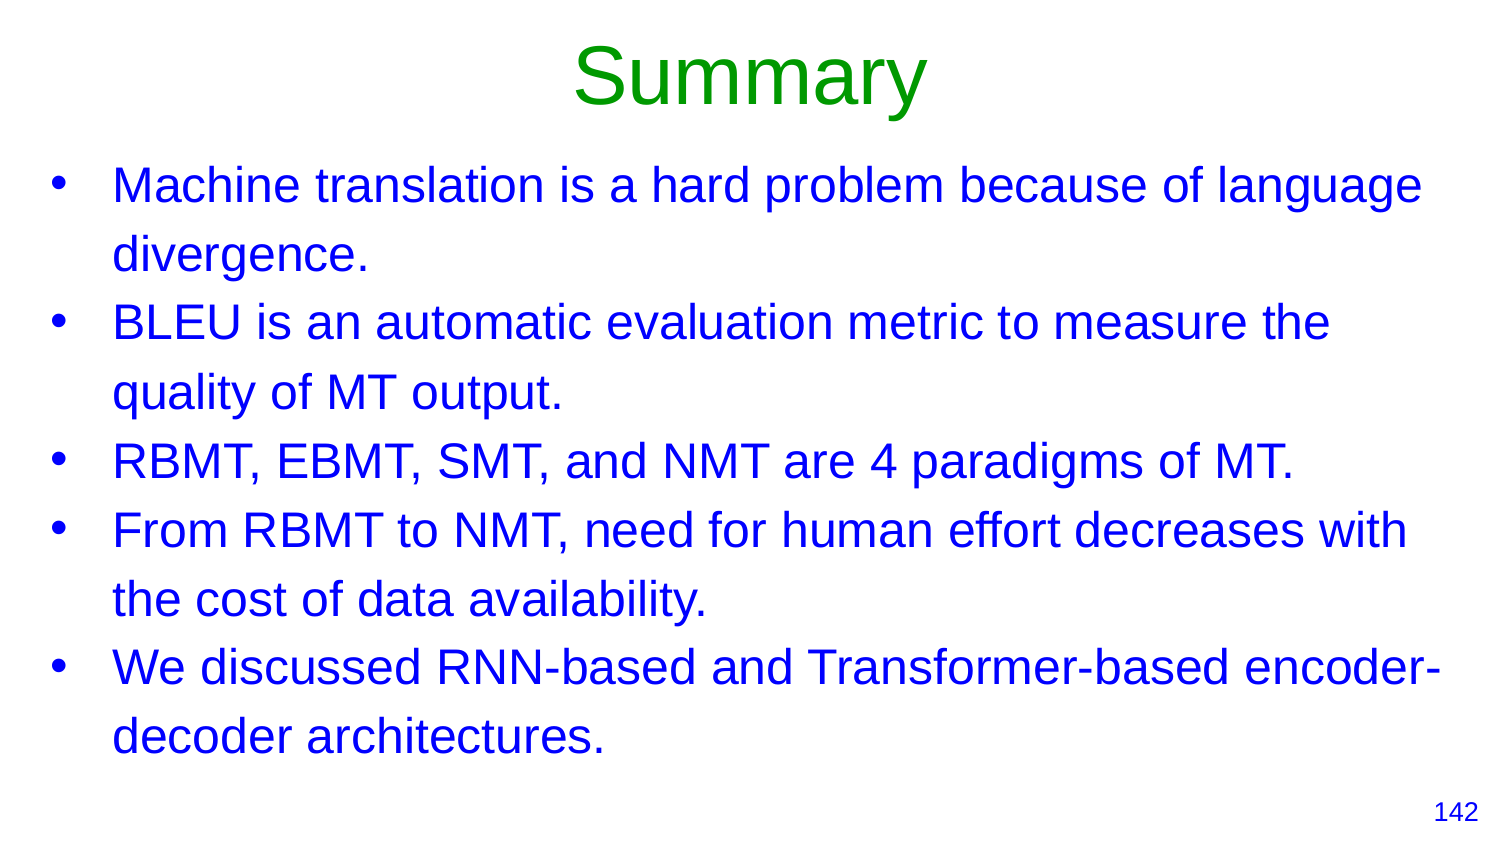

# Summary
Machine translation is a hard problem because of language divergence.
BLEU is an automatic evaluation metric to measure the quality of MT output.
RBMT, EBMT, SMT, and NMT are 4 paradigms of MT.
From RBMT to NMT, need for human effort decreases with the cost of data availability.
We discussed RNN-based and Transformer-based encoder-decoder architectures.
142